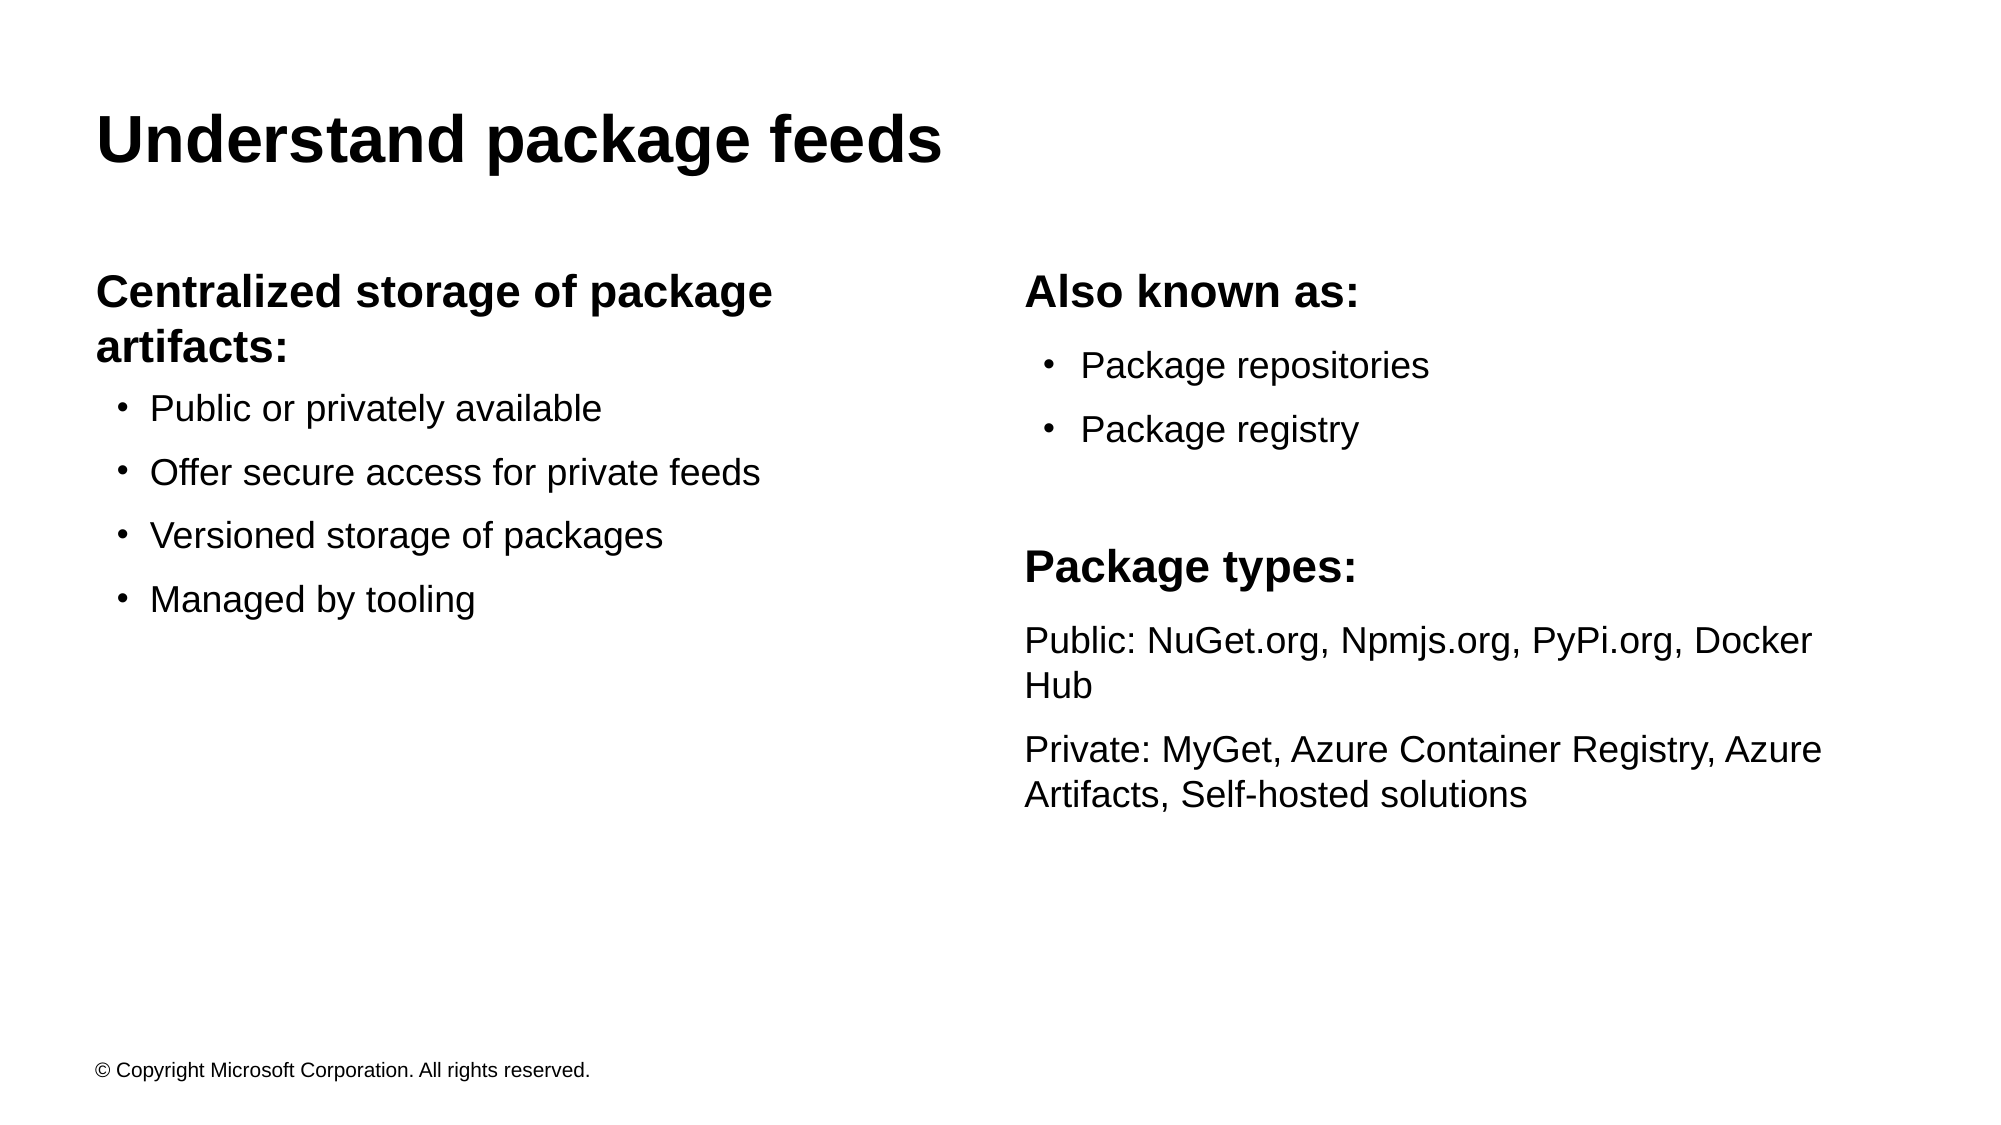

# Understand package feeds
Centralized storage of package artifacts:
Public or privately available
Offer secure access for private feeds
Versioned storage of packages
Managed by tooling
Also known as:
Package repositories
Package registry
Package types:
Public: NuGet.org, Npmjs.org, PyPi.org, Docker Hub
Private: MyGet, Azure Container Registry, Azure Artifacts, Self-hosted solutions